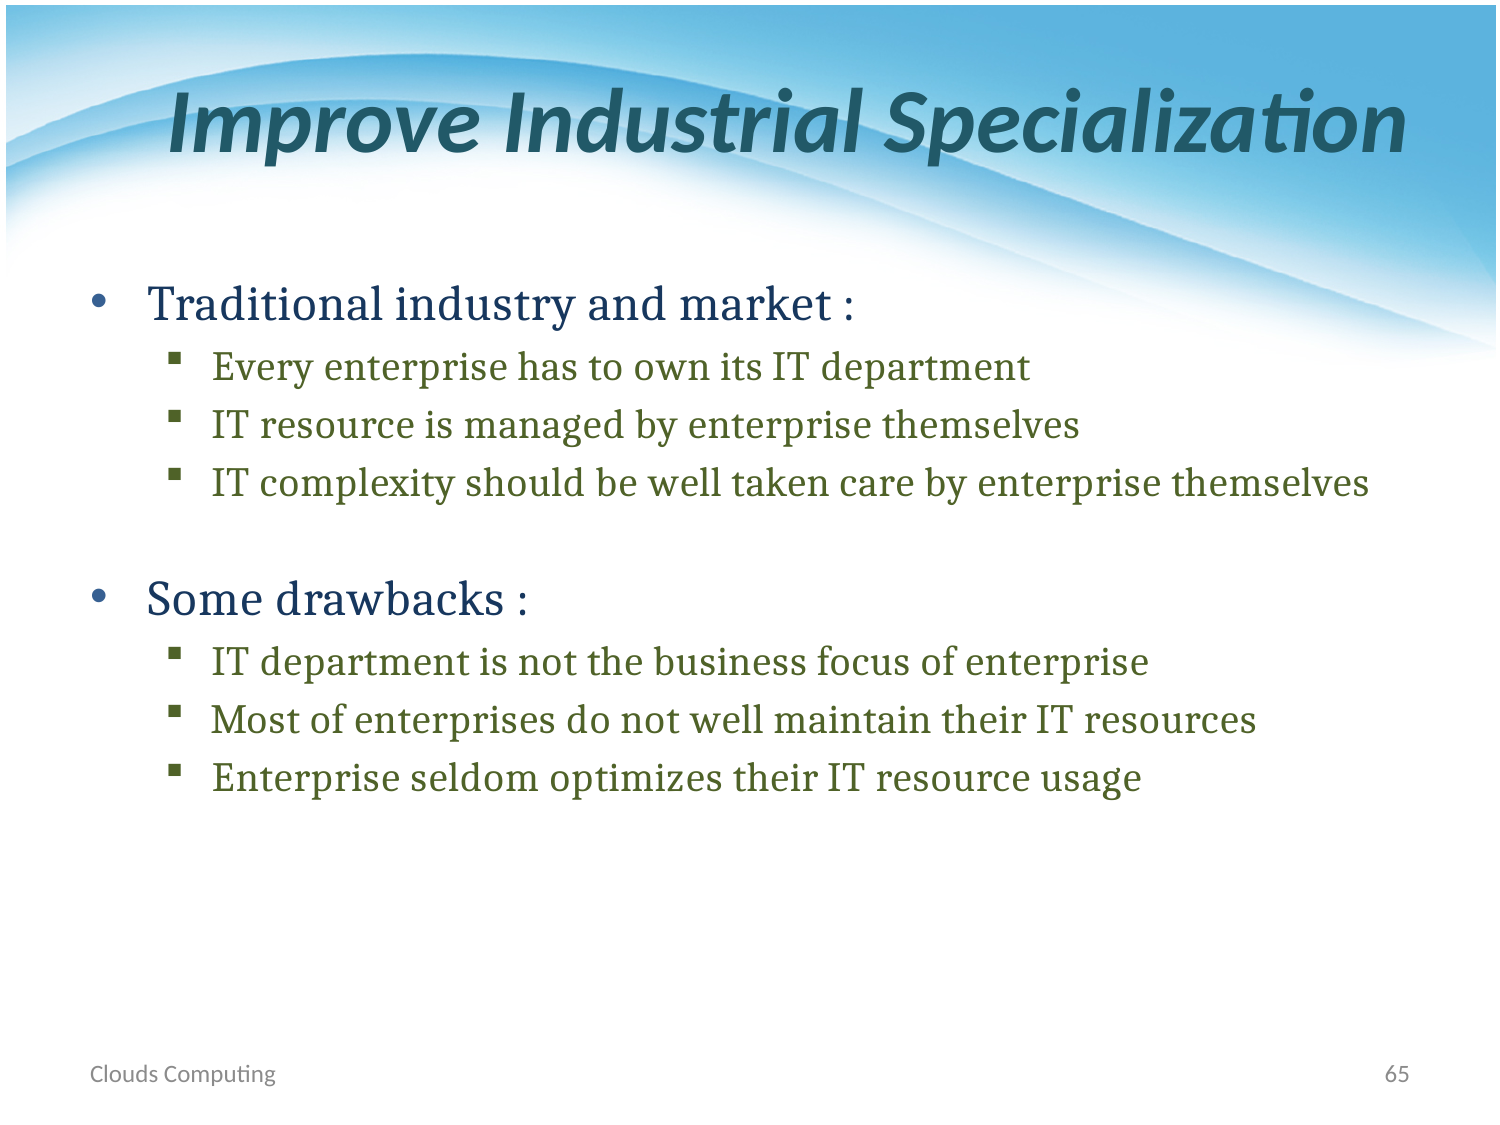

# Improve Industrial Specialization
Traditional industry and market :
Every enterprise has to own its IT department
IT resource is managed by enterprise themselves
IT complexity should be well taken care by enterprise themselves
Some drawbacks :
IT department is not the business focus of enterprise
Most of enterprises do not well maintain their IT resources
Enterprise seldom optimizes their IT resource usage
Clouds Computing
65